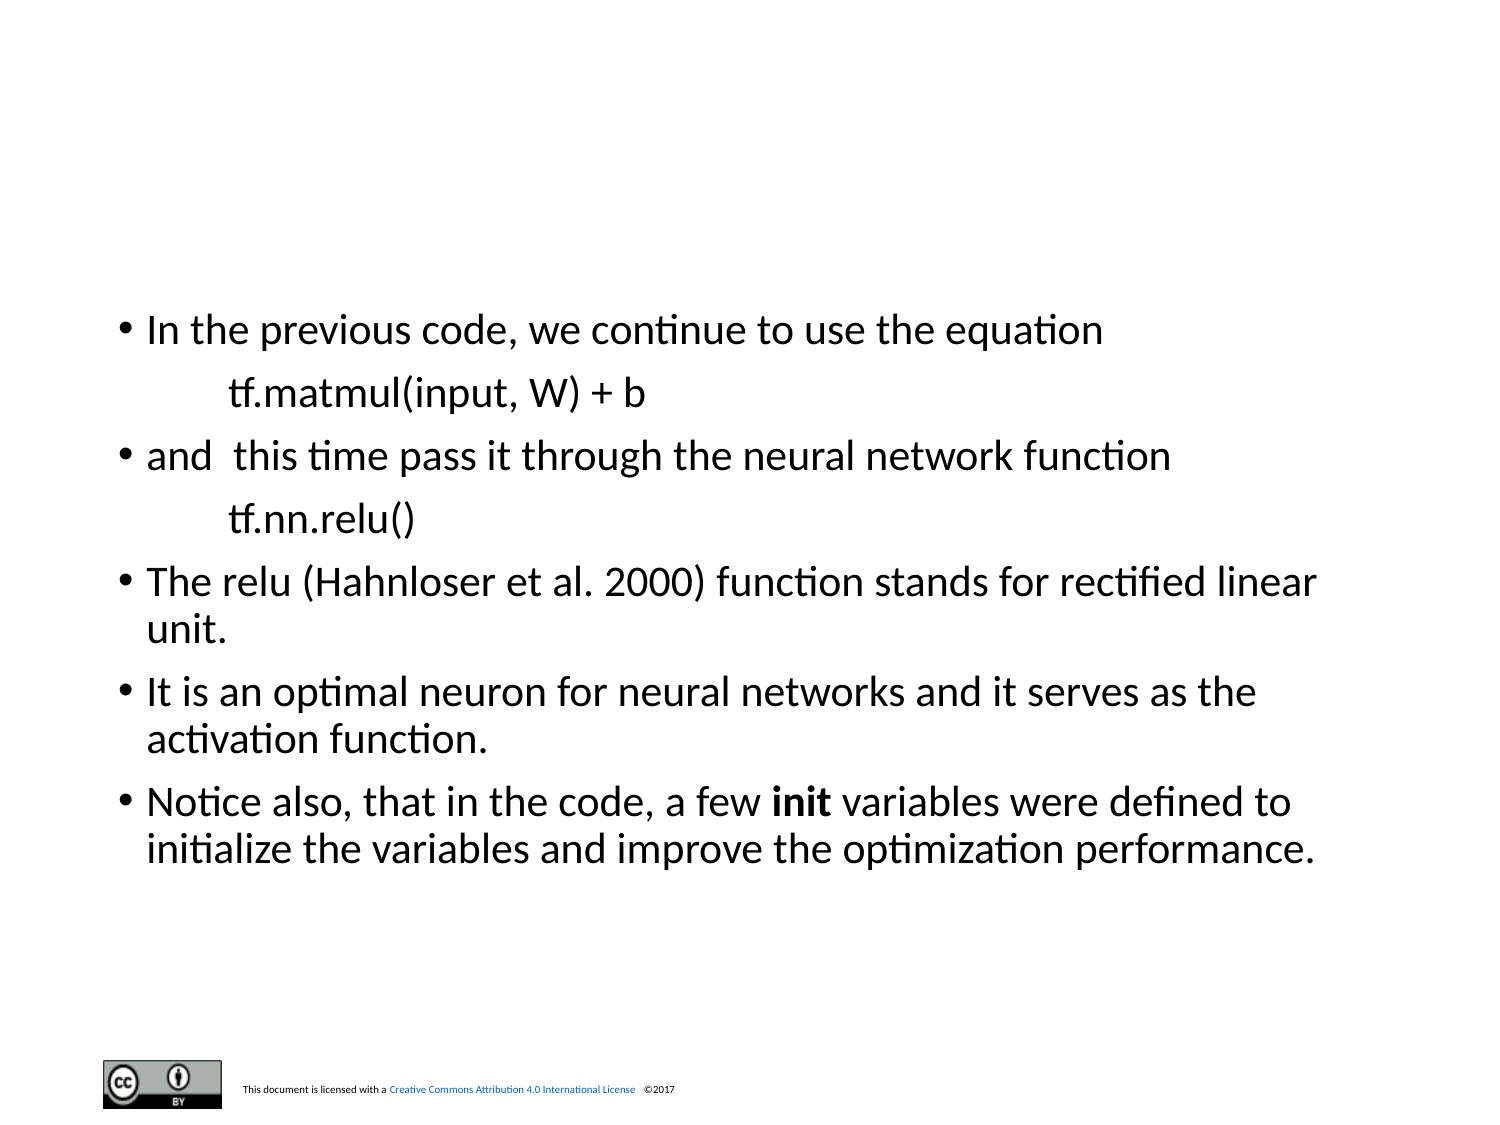

#
In the previous code, we continue to use the equation
           tf.matmul(input, W) + b
and  this time pass it through the neural network function
           tf.nn.relu()
The relu (Hahnloser et al. 2000) function stands for rectified linear unit.
It is an optimal neuron for neural networks and it serves as the activation function.
Notice also, that in the code, a few init variables were defined to initialize the variables and improve the optimization performance.